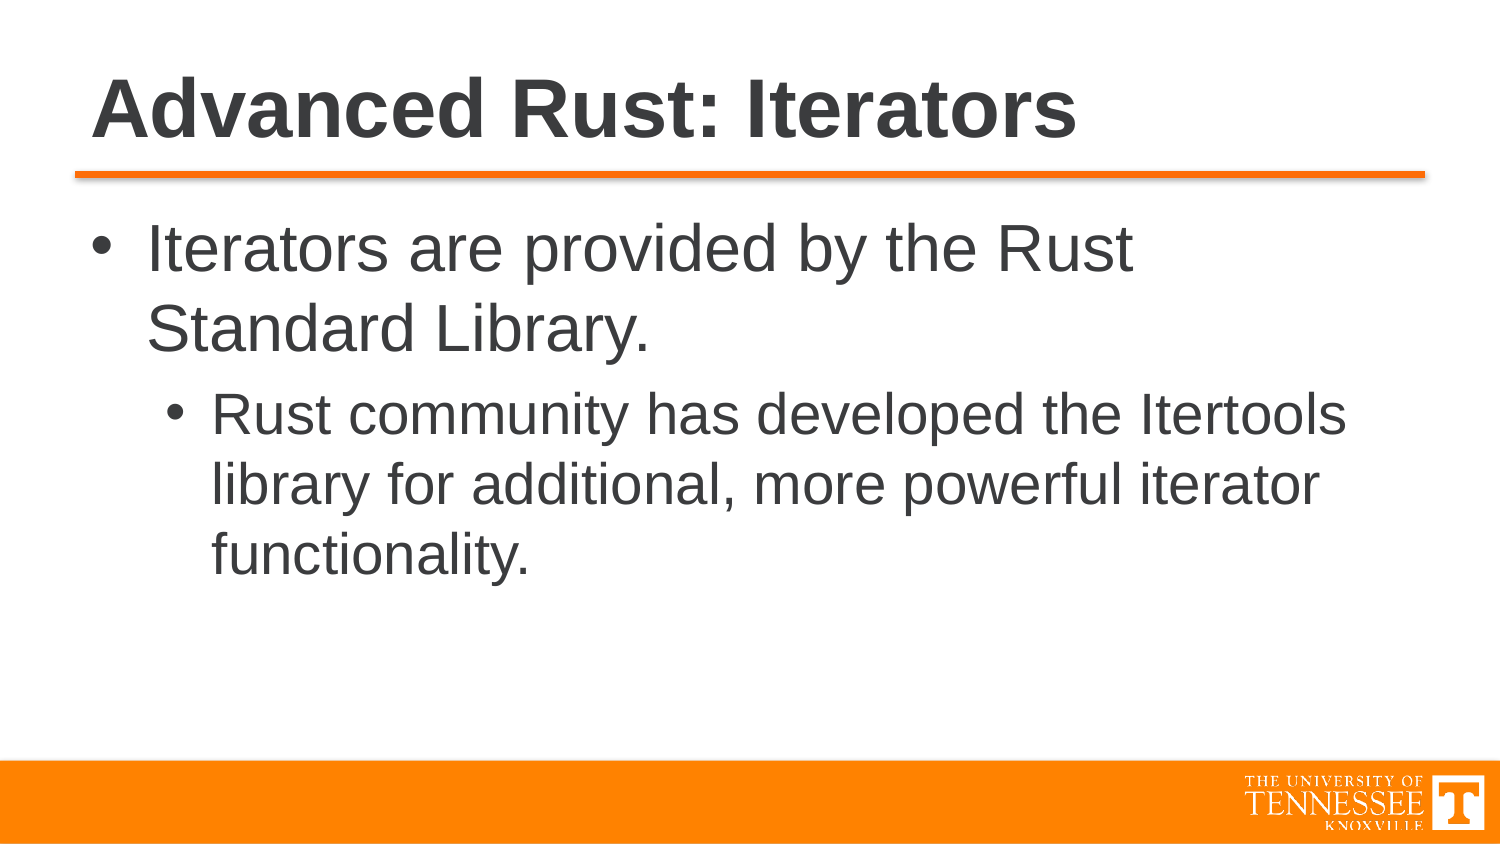

# Advanced Rust: Iterators
Iterators are provided by the Rust Standard Library.
Rust community has developed the Itertools library for additional, more powerful iterator functionality.